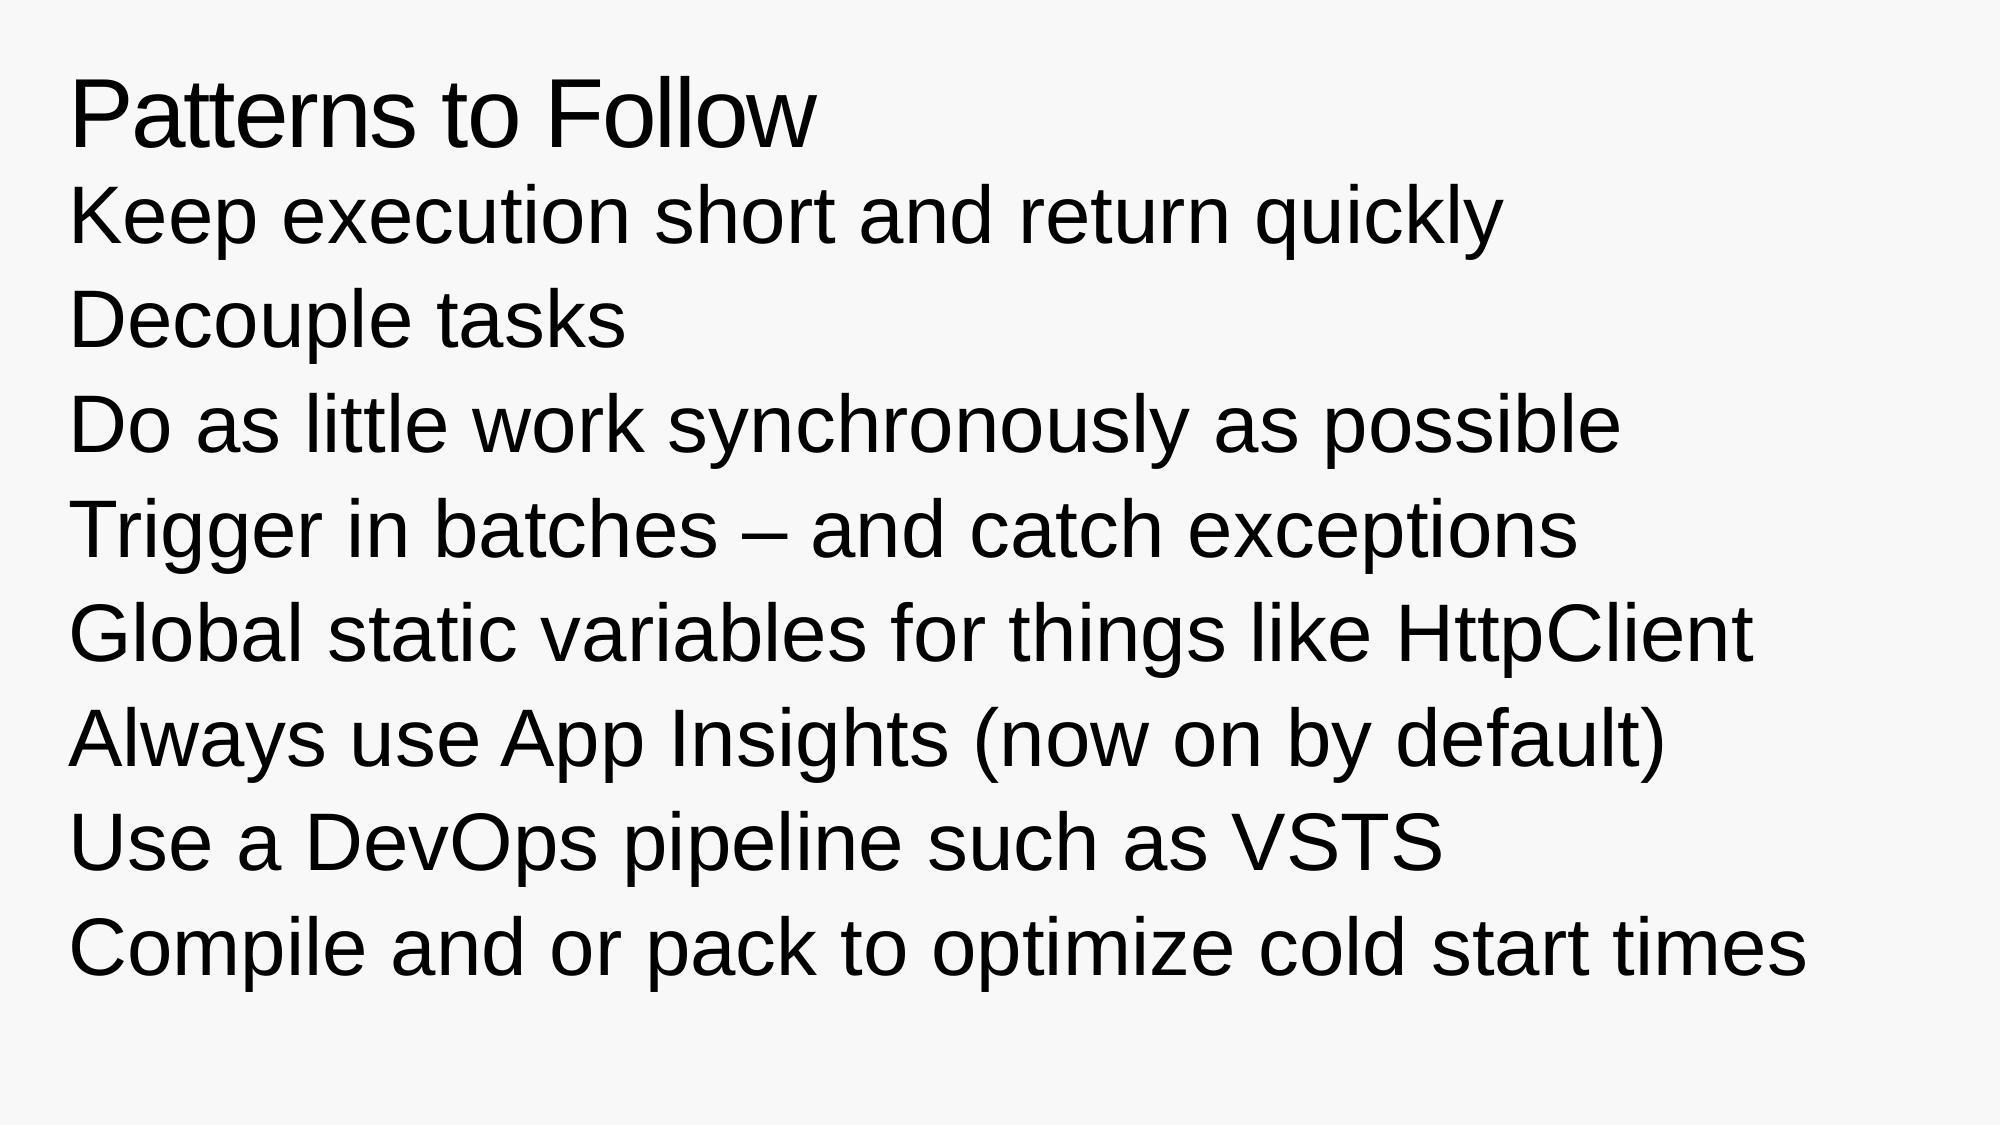

# Patterns to Follow
Keep execution short and return quickly
Decouple tasks
Do as little work synchronously as possible
Trigger in batches – and catch exceptions
Global static variables for things like HttpClient
Always use App Insights (now on by default)
Use a DevOps pipeline such as VSTS
Compile and or pack to optimize cold start times